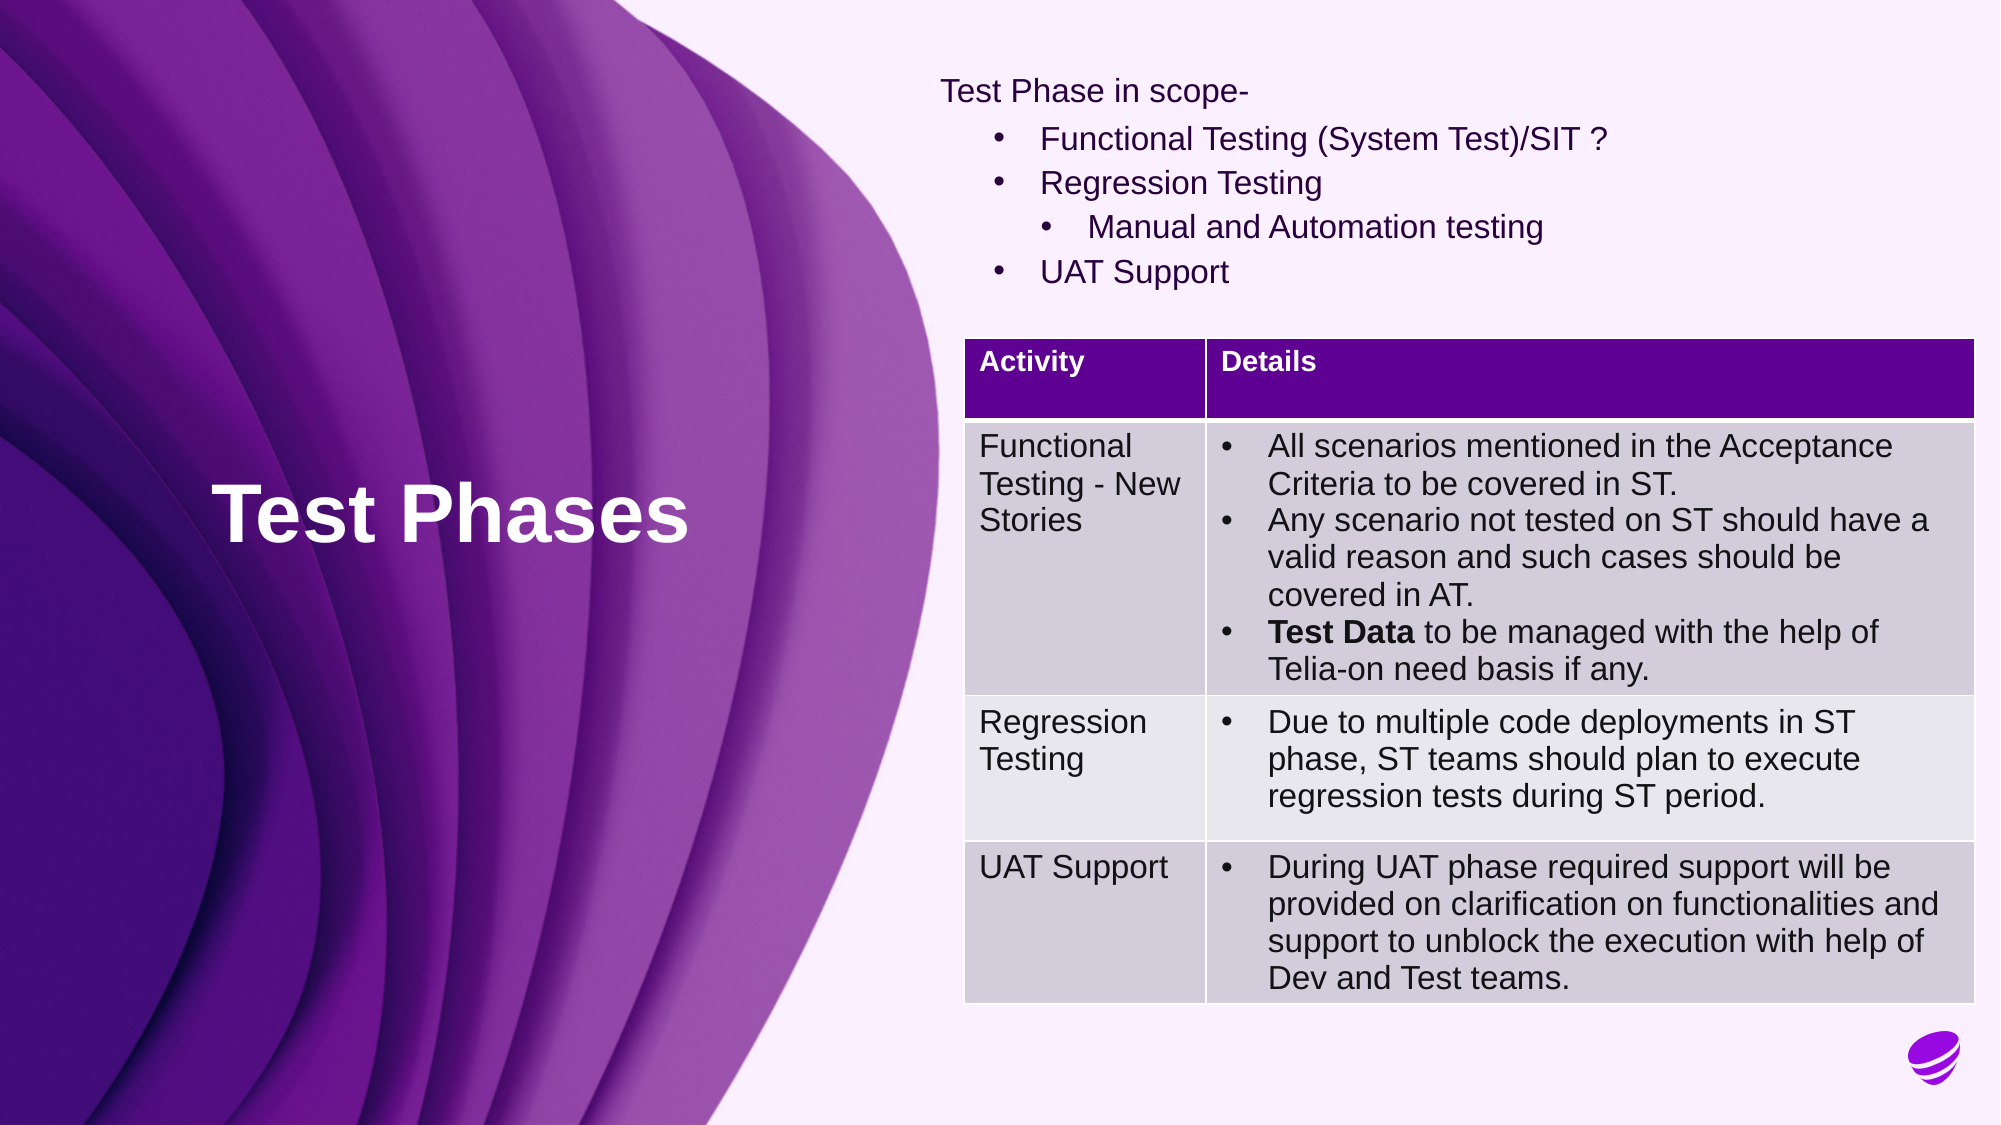

Test Phase in scope-
Functional Testing (System Test)/SIT ?
Regression Testing
Manual and Automation testing
UAT Support

| Activity | Details |
| --- | --- |
| Functional Testing - New Stories | All scenarios mentioned in the Acceptance Criteria to be covered in ST. Any scenario not tested on ST should have a valid reason and such cases should be covered in AT. Test Data to be managed with the help of Telia-on need basis if any. |
| Regression Testing | Due to multiple code deployments in ST phase, ST teams should plan to execute regression tests during ST period. |
| UAT Support | During UAT phase required support will be provided on clarification on functionalities and support to unblock the execution with help of Dev and Test teams. |
Test Phases